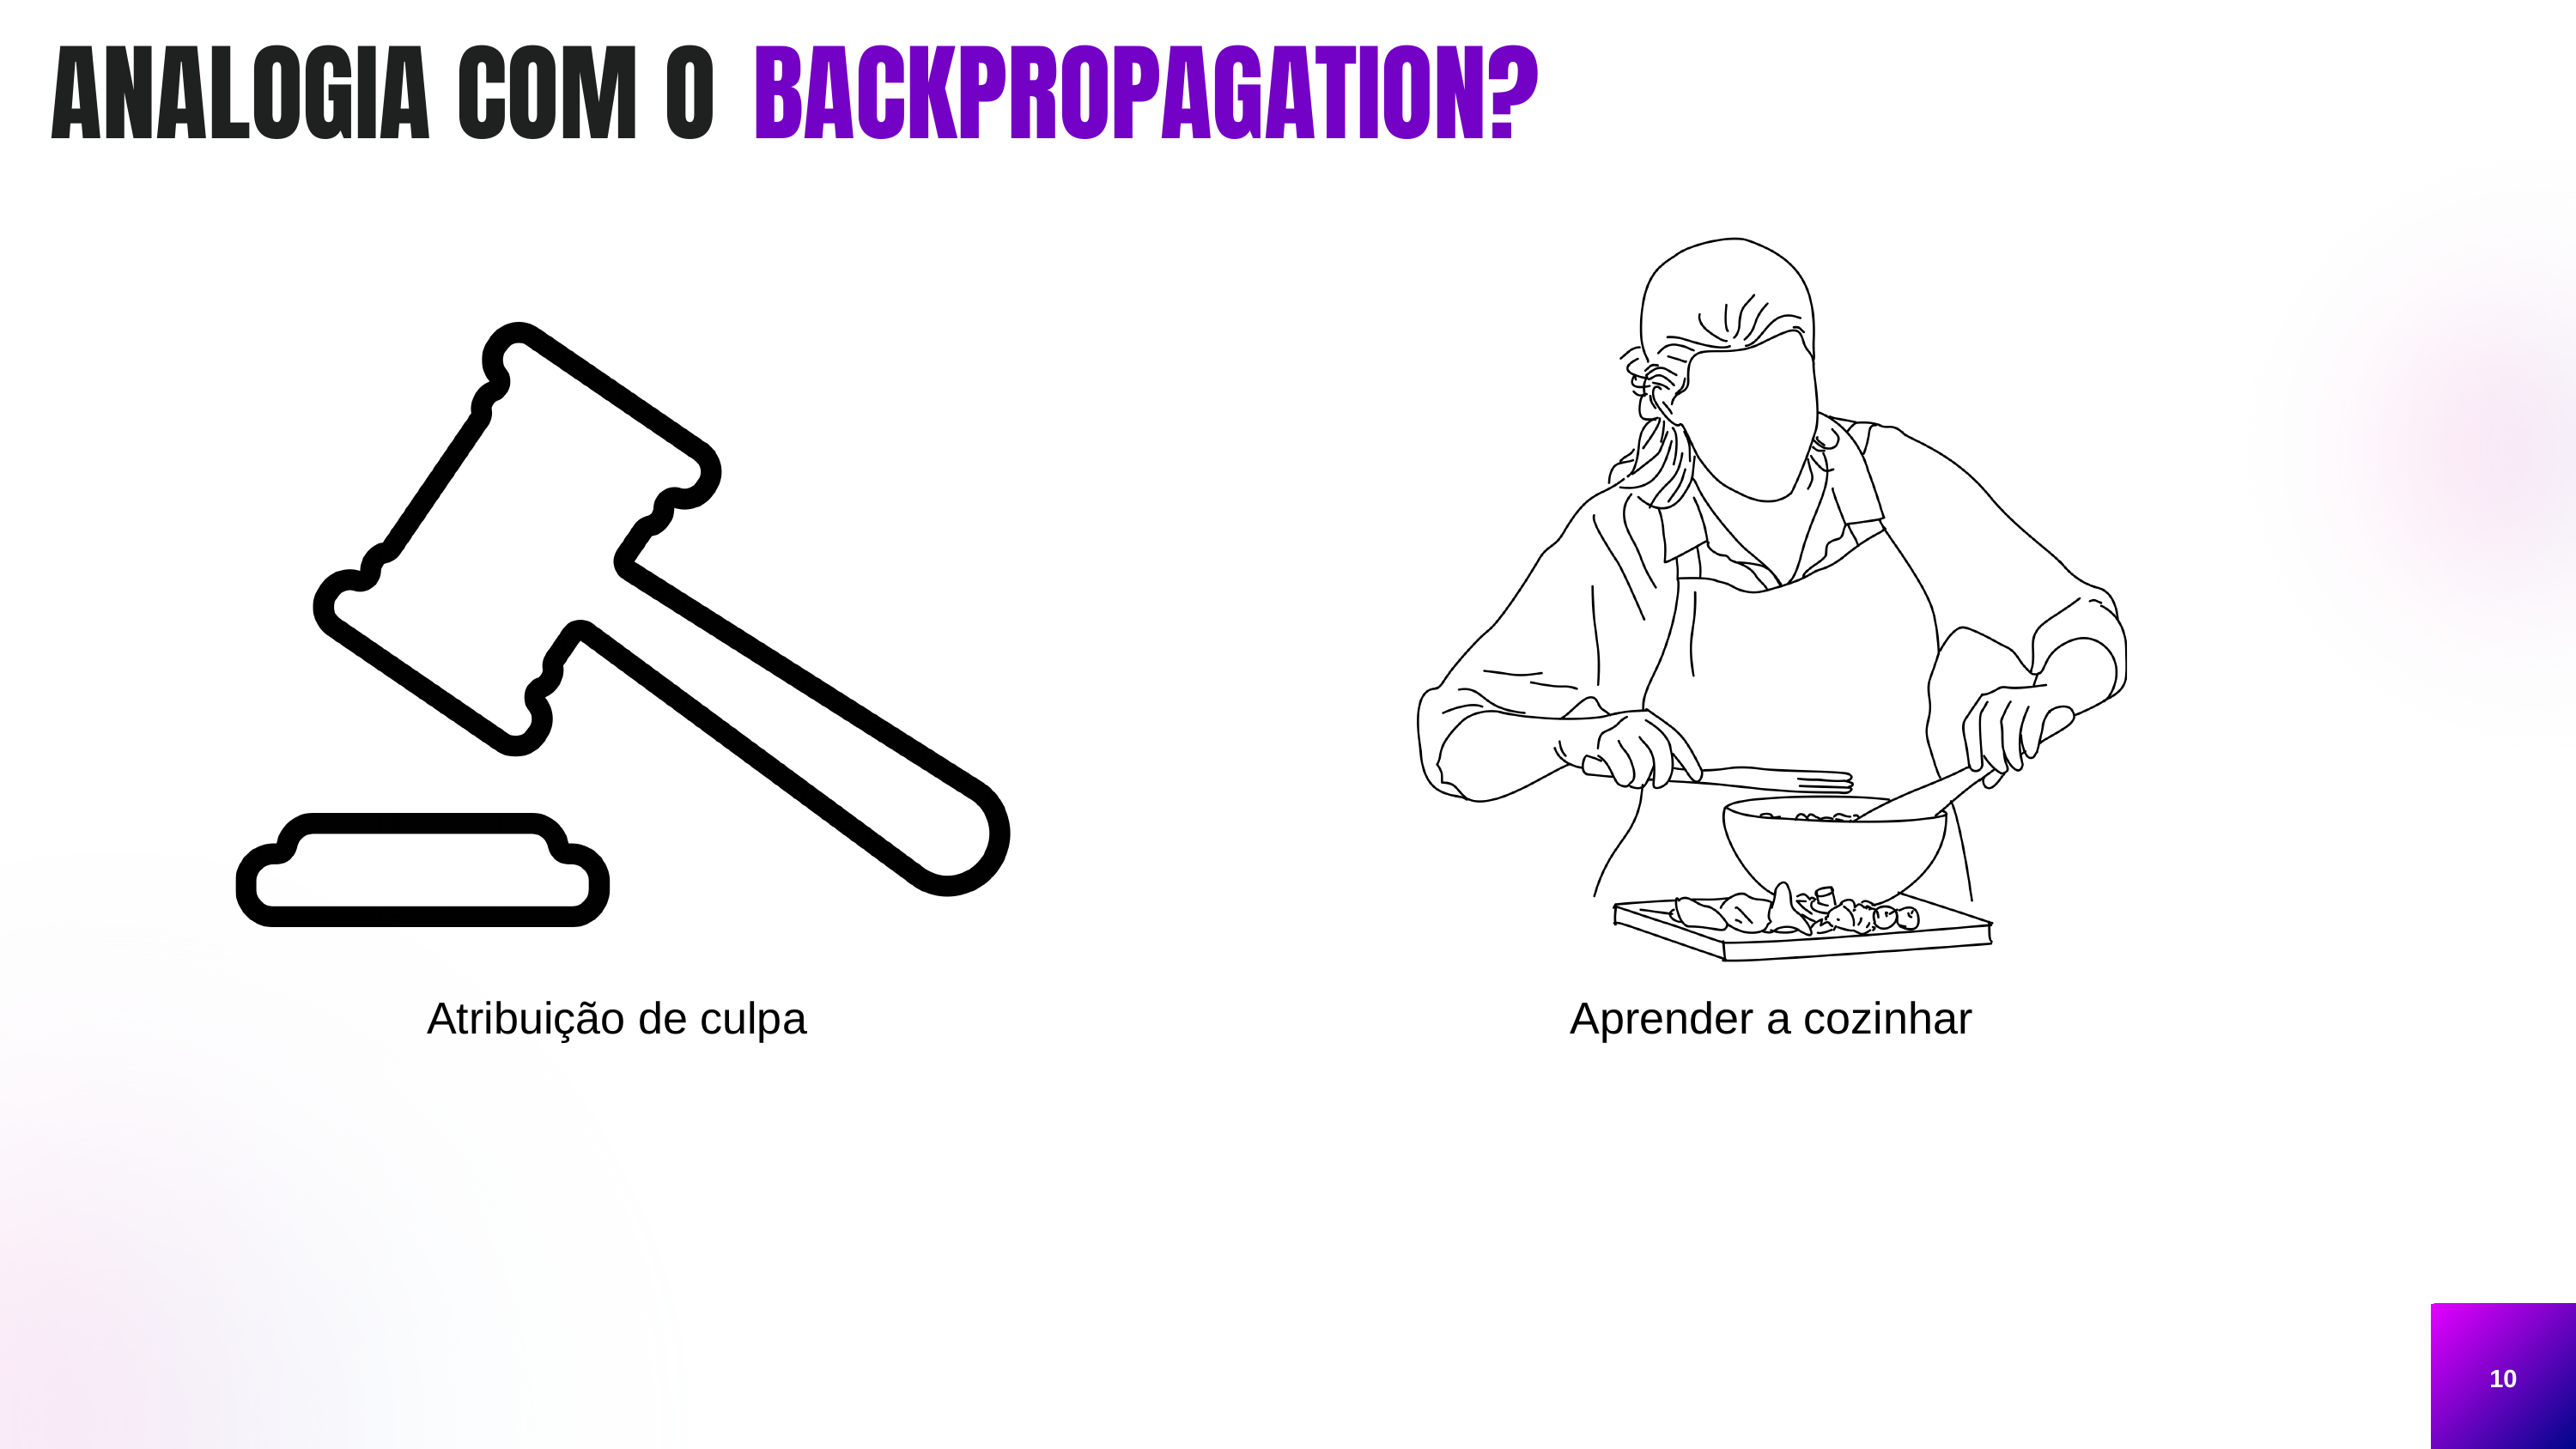

ANALOGIA COM O
BACKPROPAGATION?

Atribuição de culpa
Aprender a cozinhar

10